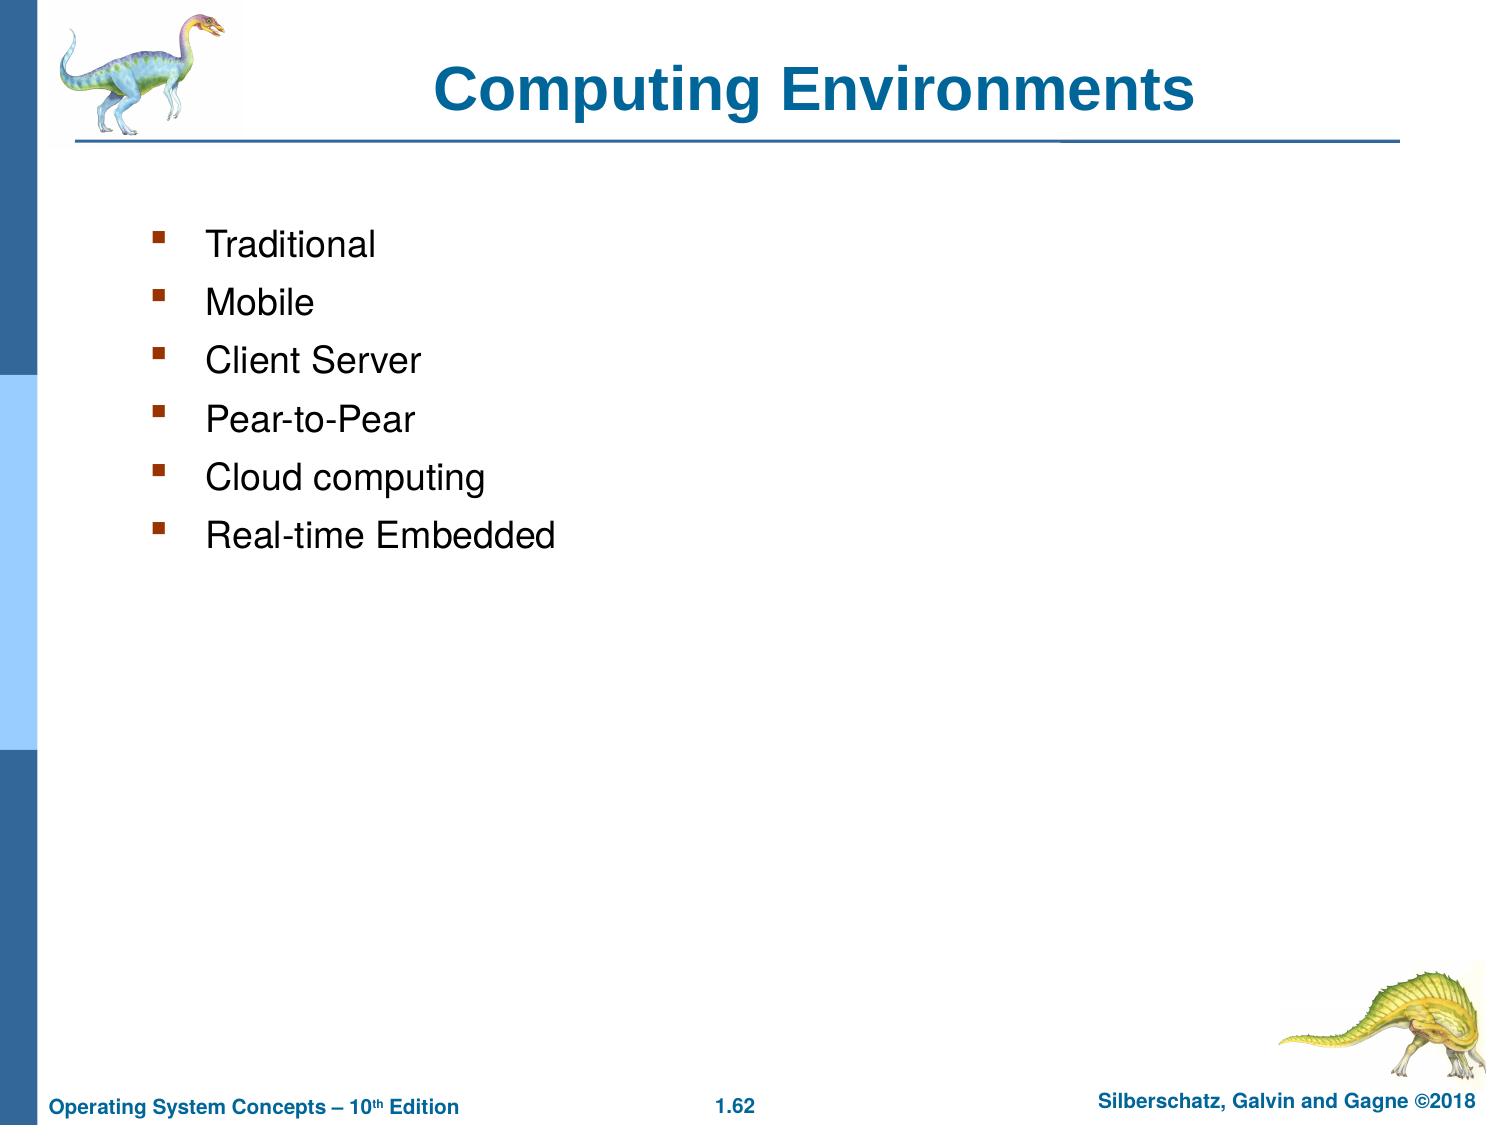

Computing Environments
Traditional
Mobile
Client Server
Pear-to-Pear
Cloud computing
Real-time Embedded